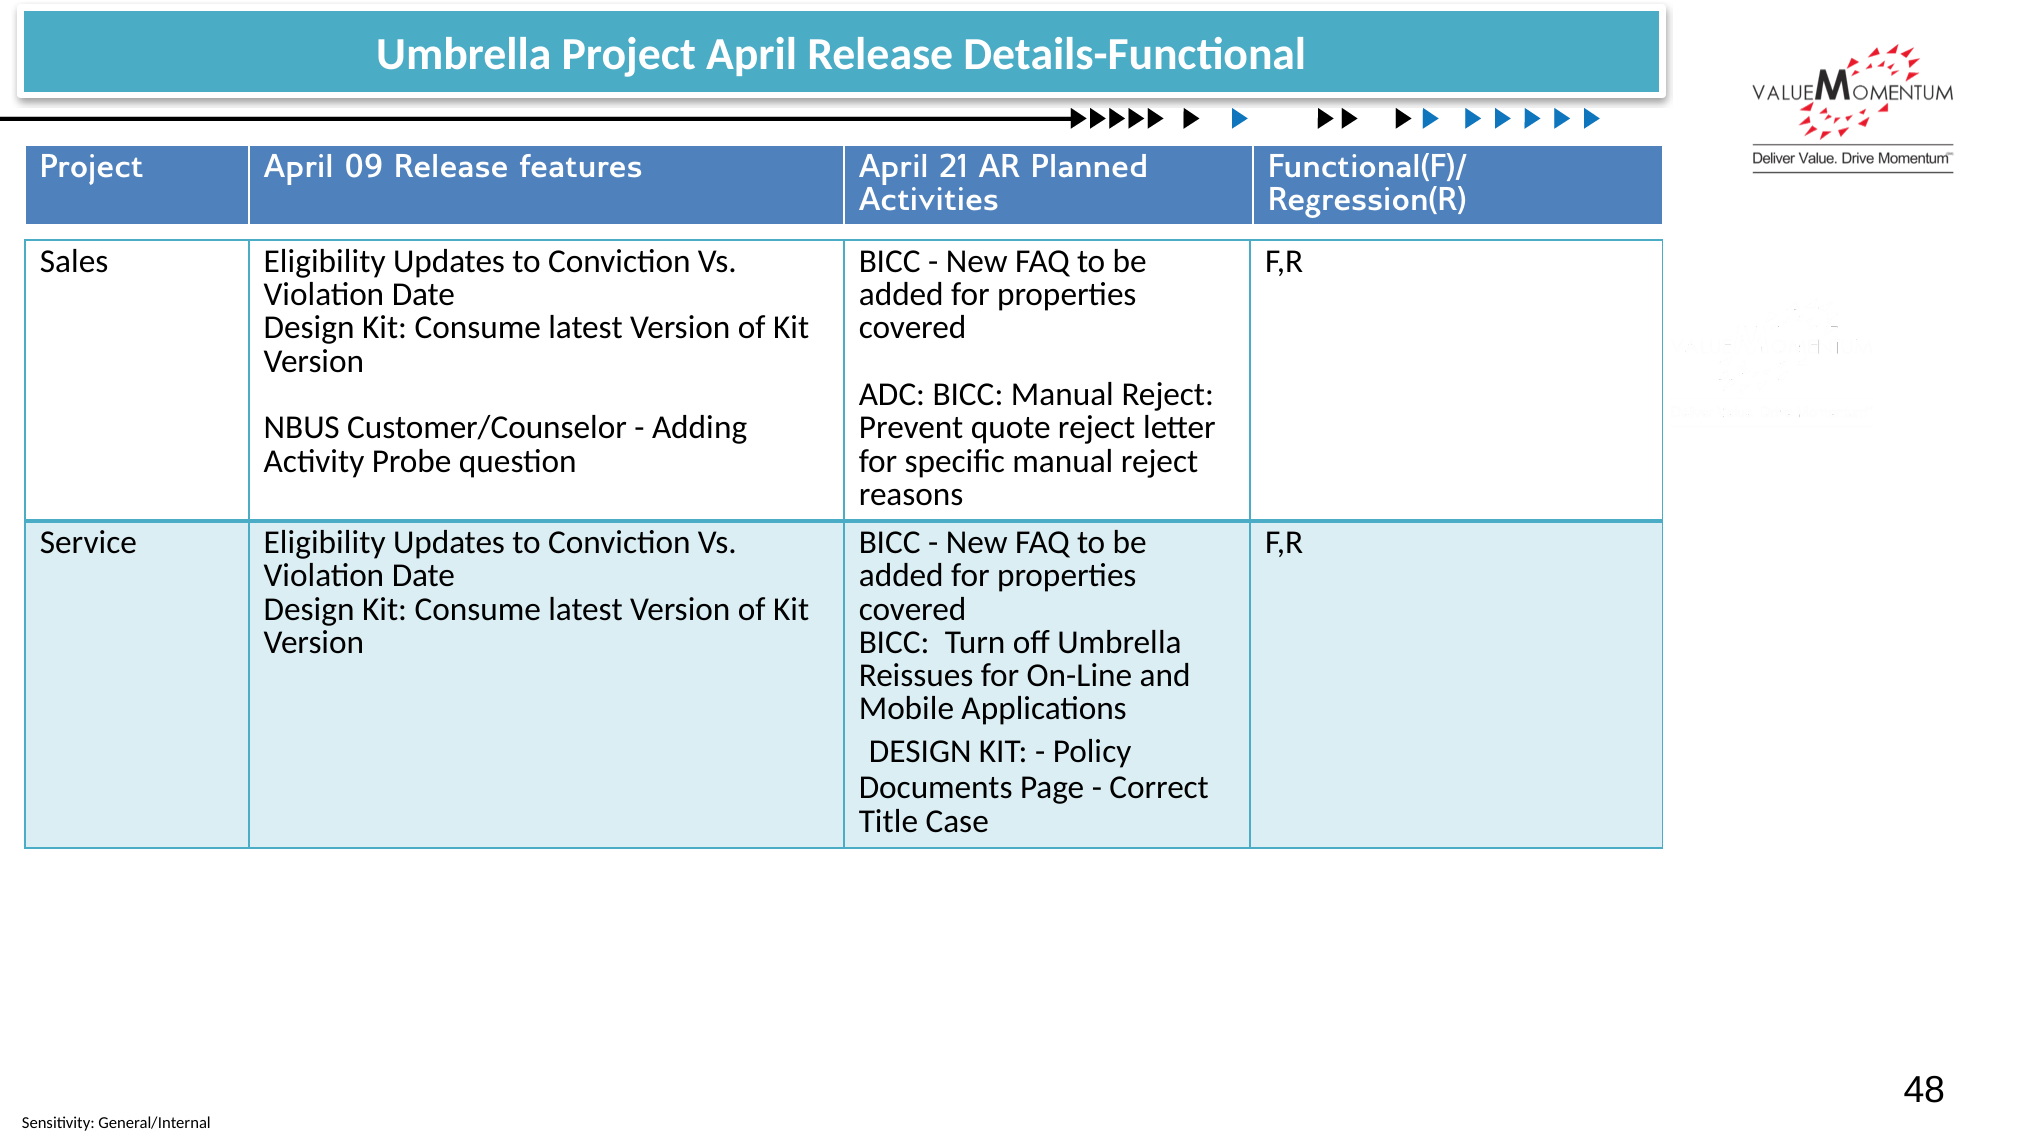

Umbrella Project April Release Details-Functional
| Project | April 09 Release features | April 21 AR Planned Activities | Functional(F)/Regression(R) |
| --- | --- | --- | --- |
| Sales | Eligibility Updates to Conviction Vs. Violation Date Design Kit: Consume latest Version of Kit Version NBUS Customer/Counselor - Adding Activity Probe question | BICC - New FAQ to be added for properties covered ADC: BICC: Manual Reject: Prevent quote reject letter for specific manual reject reasons | F,R |
| --- | --- | --- | --- |
| Service | Eligibility Updates to Conviction Vs. Violation Date Design Kit: Consume latest Version of Kit Version | BICC - New FAQ to be added for properties covered BICC:  Turn off Umbrella Reissues for On-Line and Mobile Applications DESIGN KIT: - Policy Documents Page - Correct Title Case | F,R |